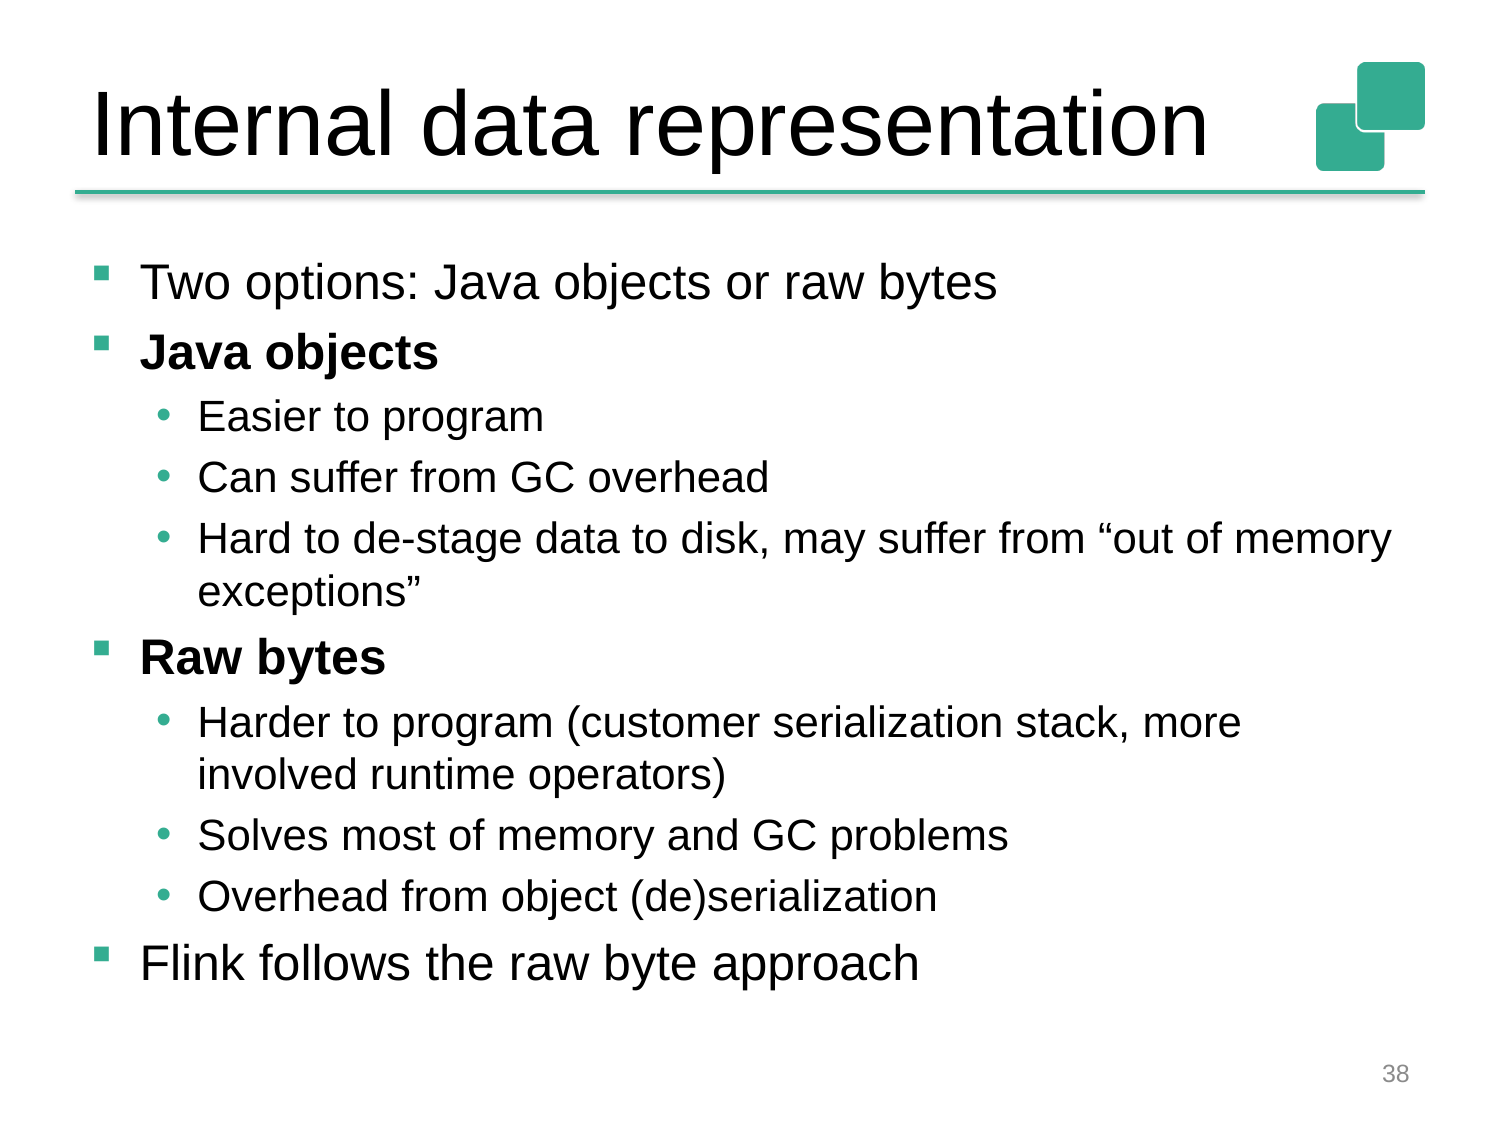

# Internal data representation
Two options: Java objects or raw bytes
Java objects
Easier to program
Can suffer from GC overhead
Hard to de-stage data to disk, may suffer from “out of memory exceptions”
Raw bytes
Harder to program (customer serialization stack, more involved runtime operators)
Solves most of memory and GC problems
Overhead from object (de)serialization
Flink follows the raw byte approach
38